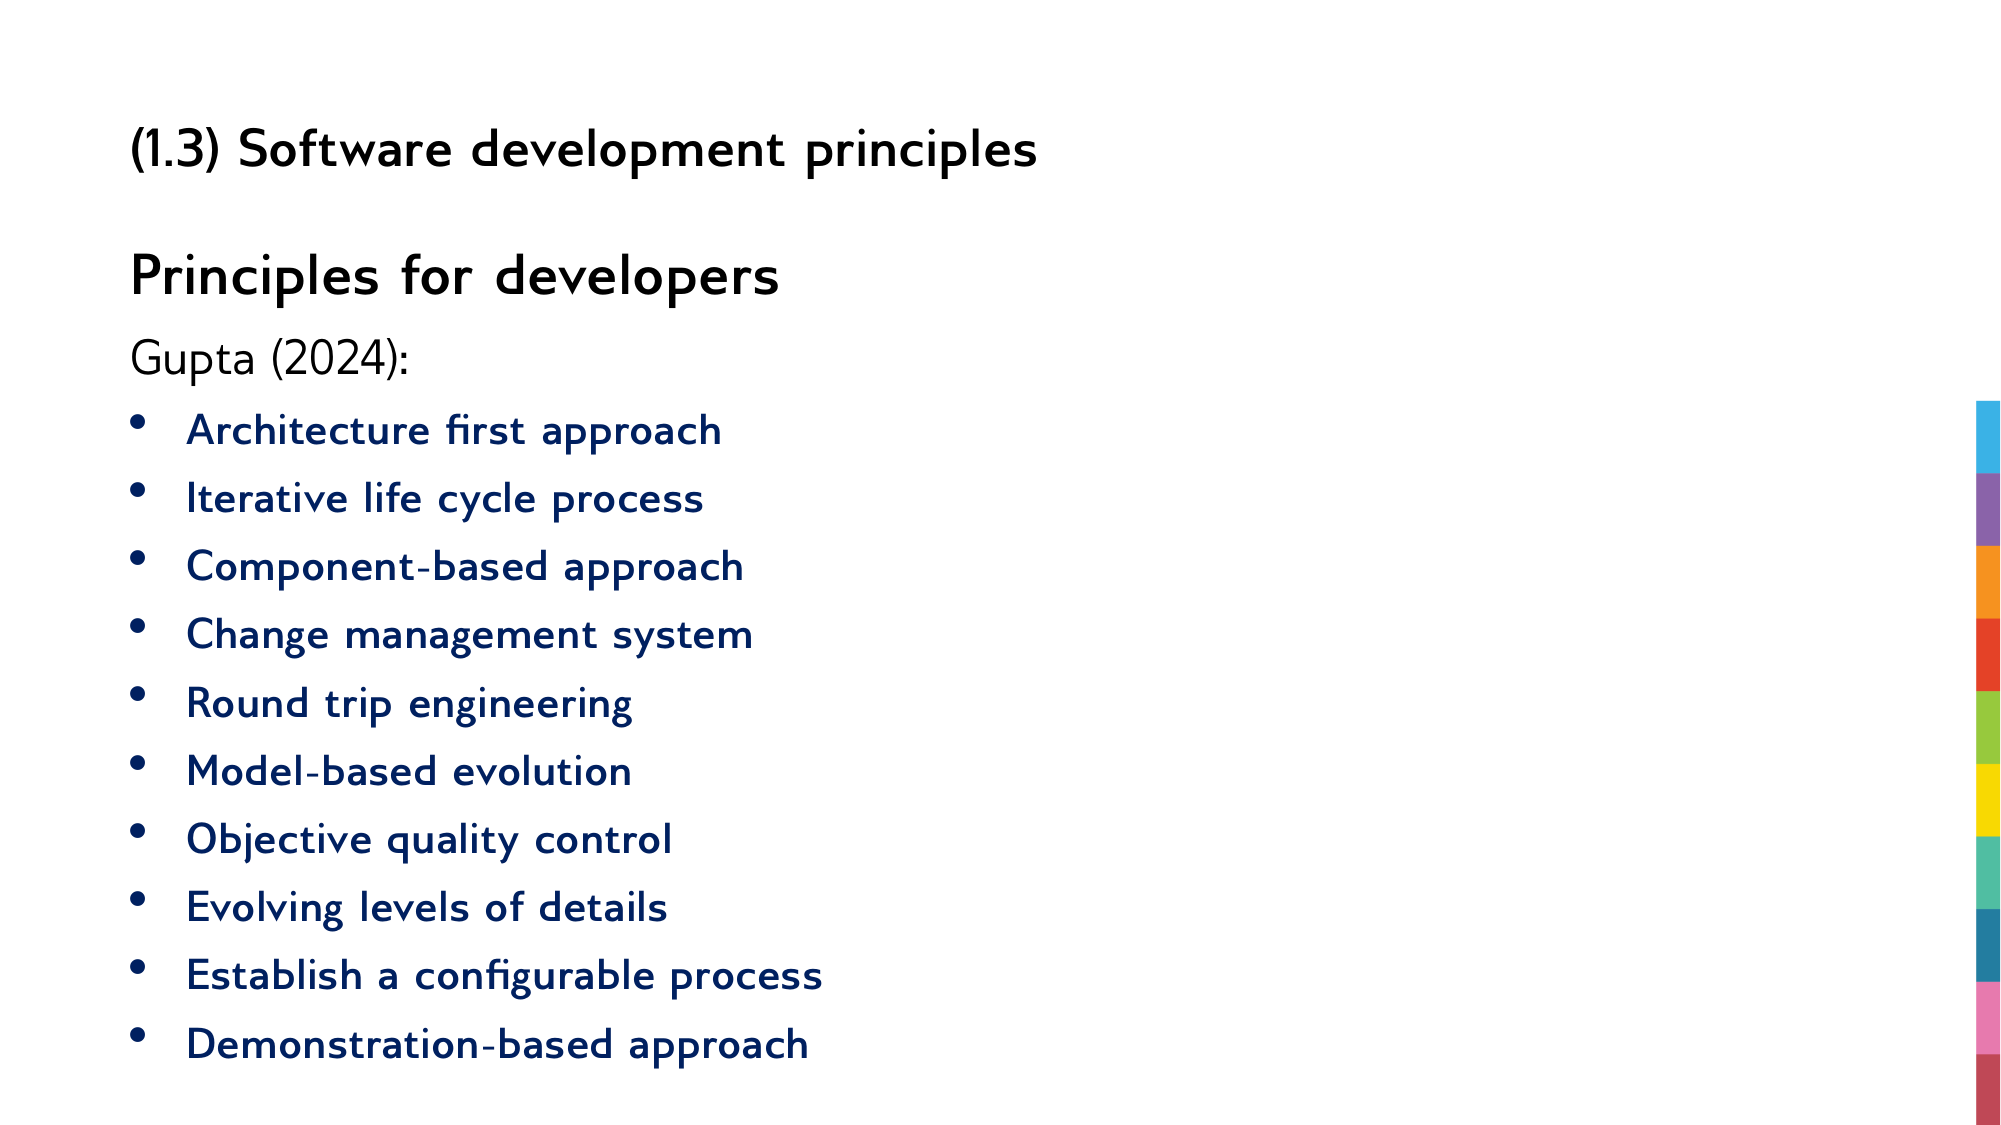

# (1.3) Software development principles
Principles for developers
Gupta (2024):
Architecture first approach
Iterative life cycle process
Component-based approach
Change management system
Round trip engineering
Model-based evolution
Objective quality control
Evolving levels of details
Establish a configurable process
Demonstration-based approach